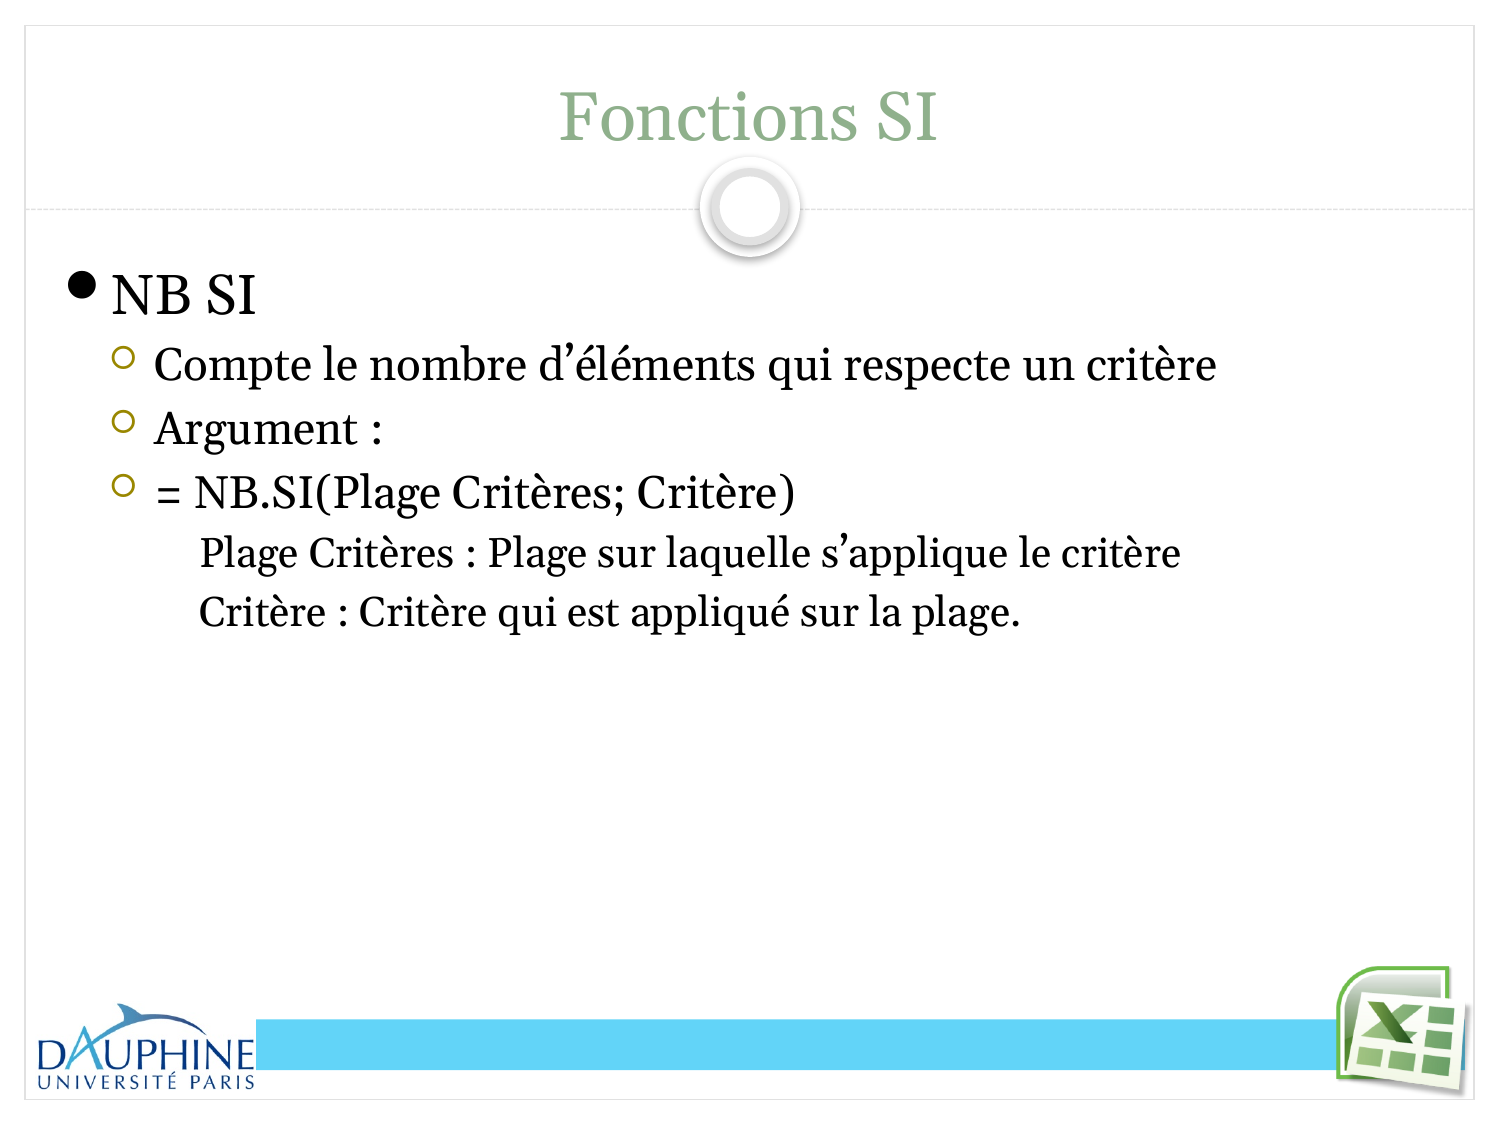

# Fonctions SI
NB SI
Compte le nombre d’éléments qui respecte un critère
Argument :
= NB.SI(Plage Critères; Critère)
Plage Critères : Plage sur laquelle s’applique le critère
Critère : Critère qui est appliqué sur la plage.